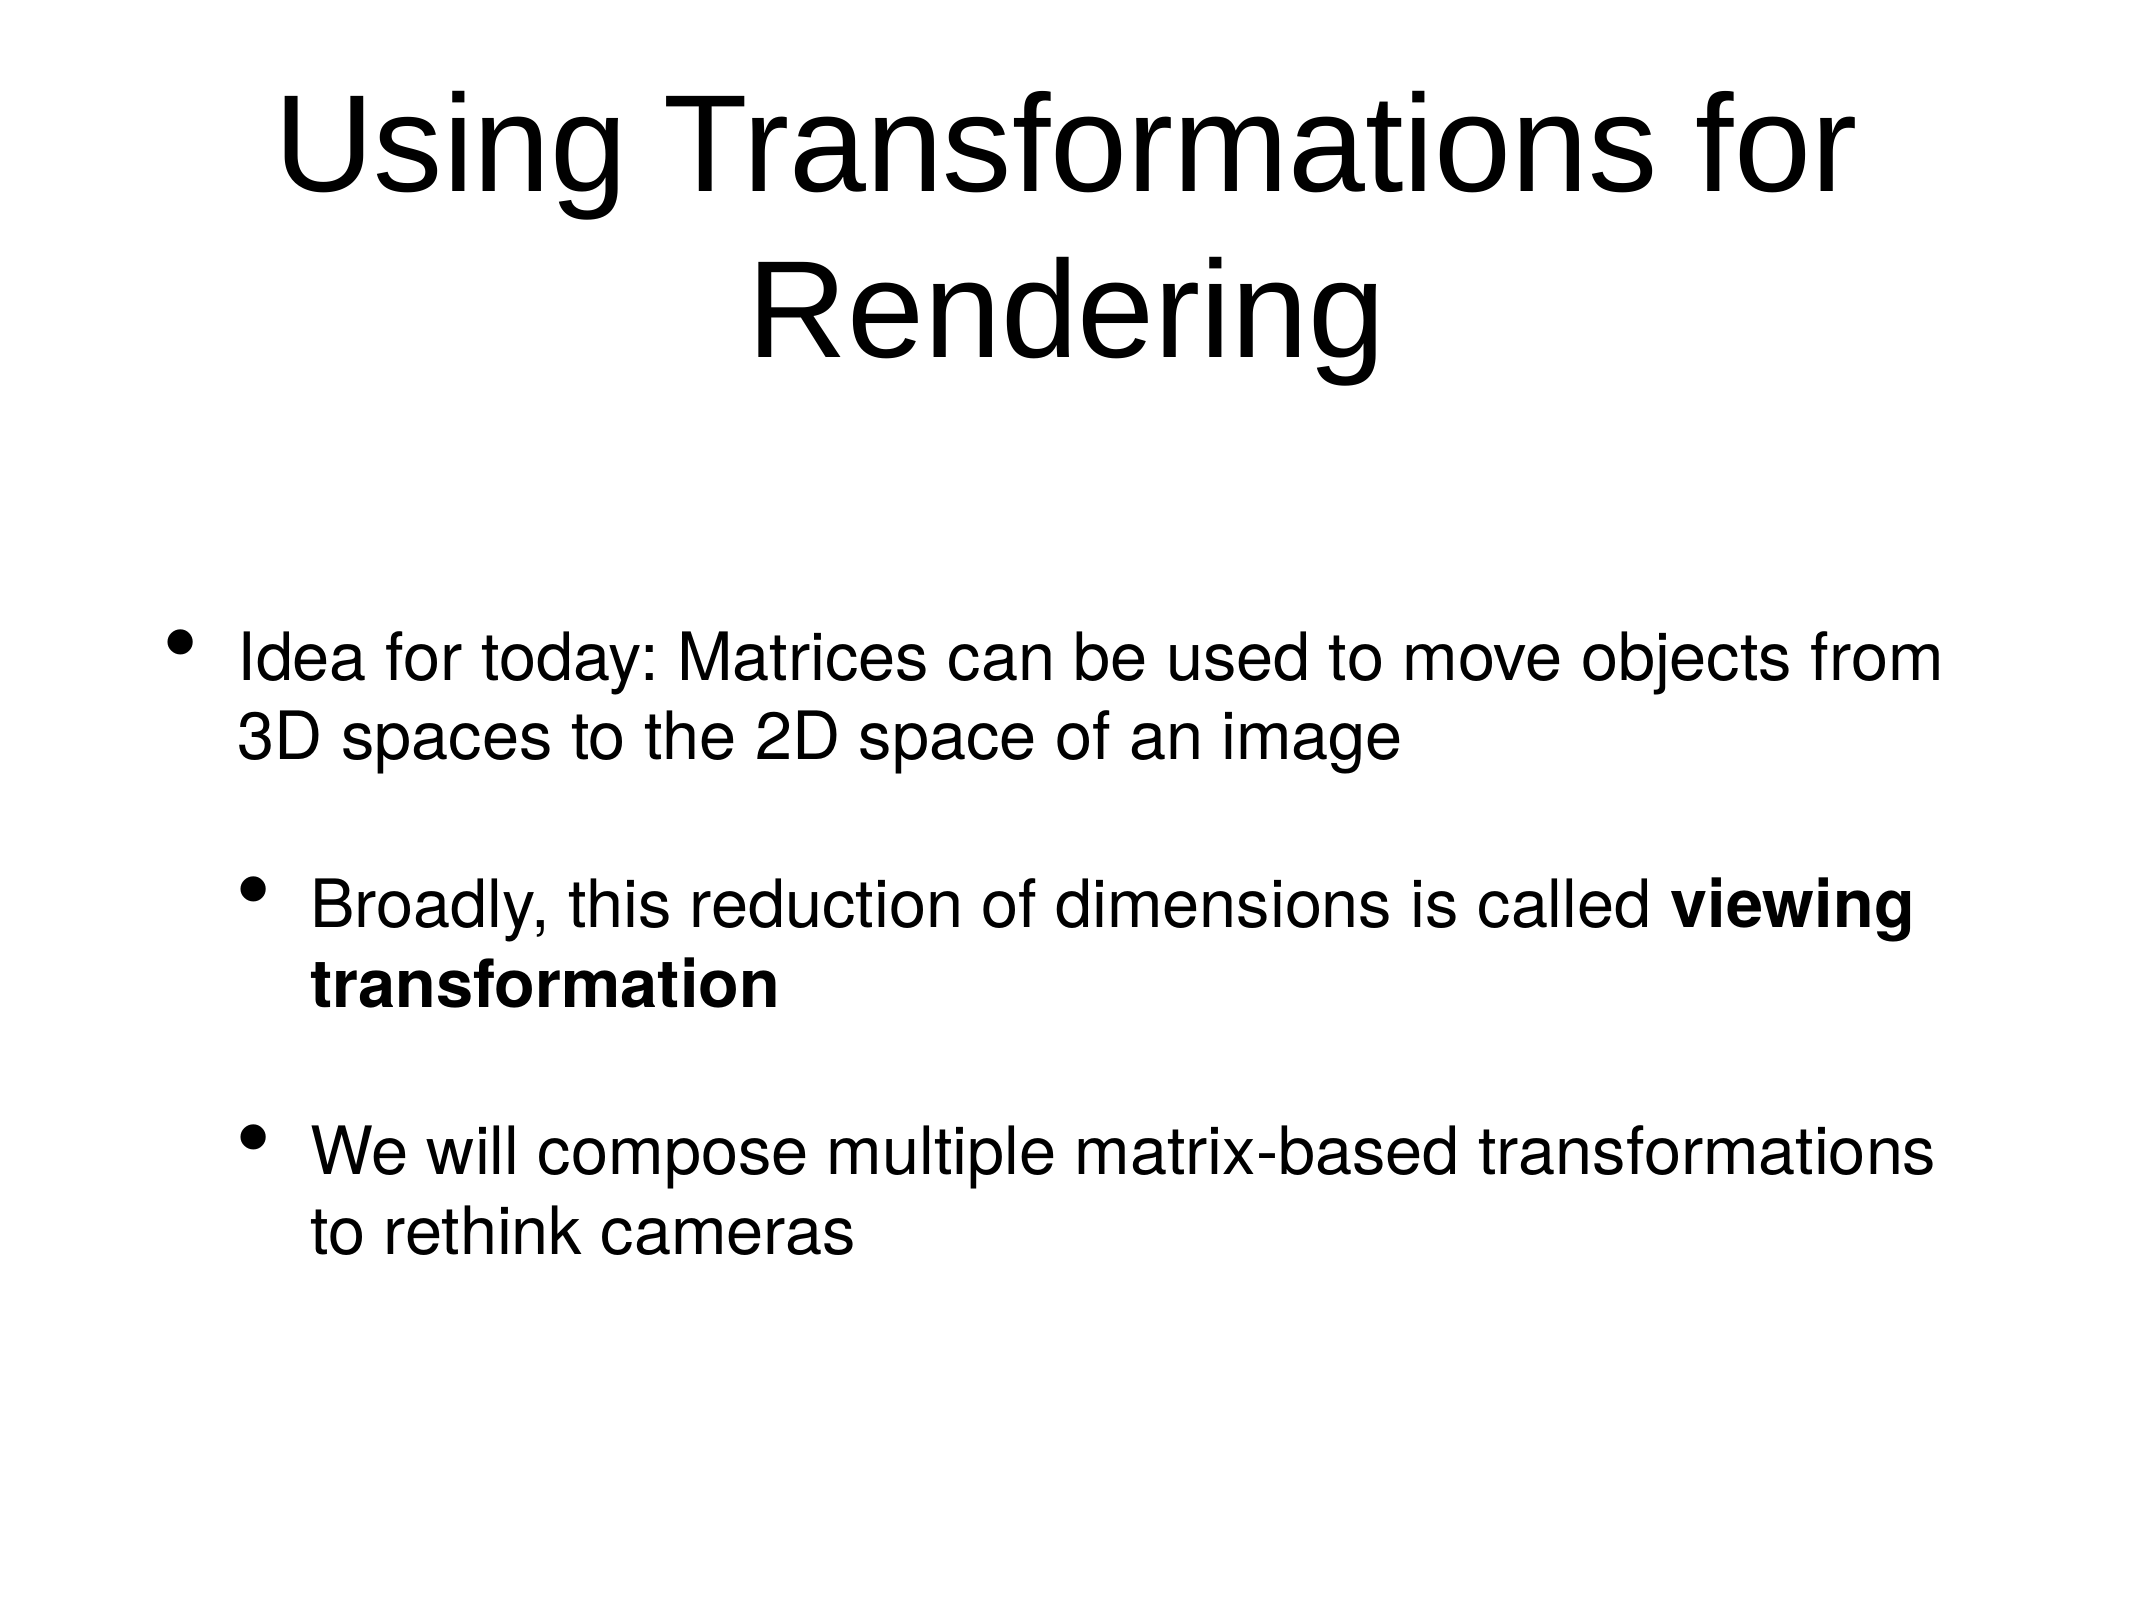

# Using Transformations for Rendering
Idea for today: Matrices can be used to move objects from 3D spaces to the 2D space of an image
Broadly, this reduction of dimensions is called viewing transformation
We will compose multiple matrix-based transformations to rethink cameras